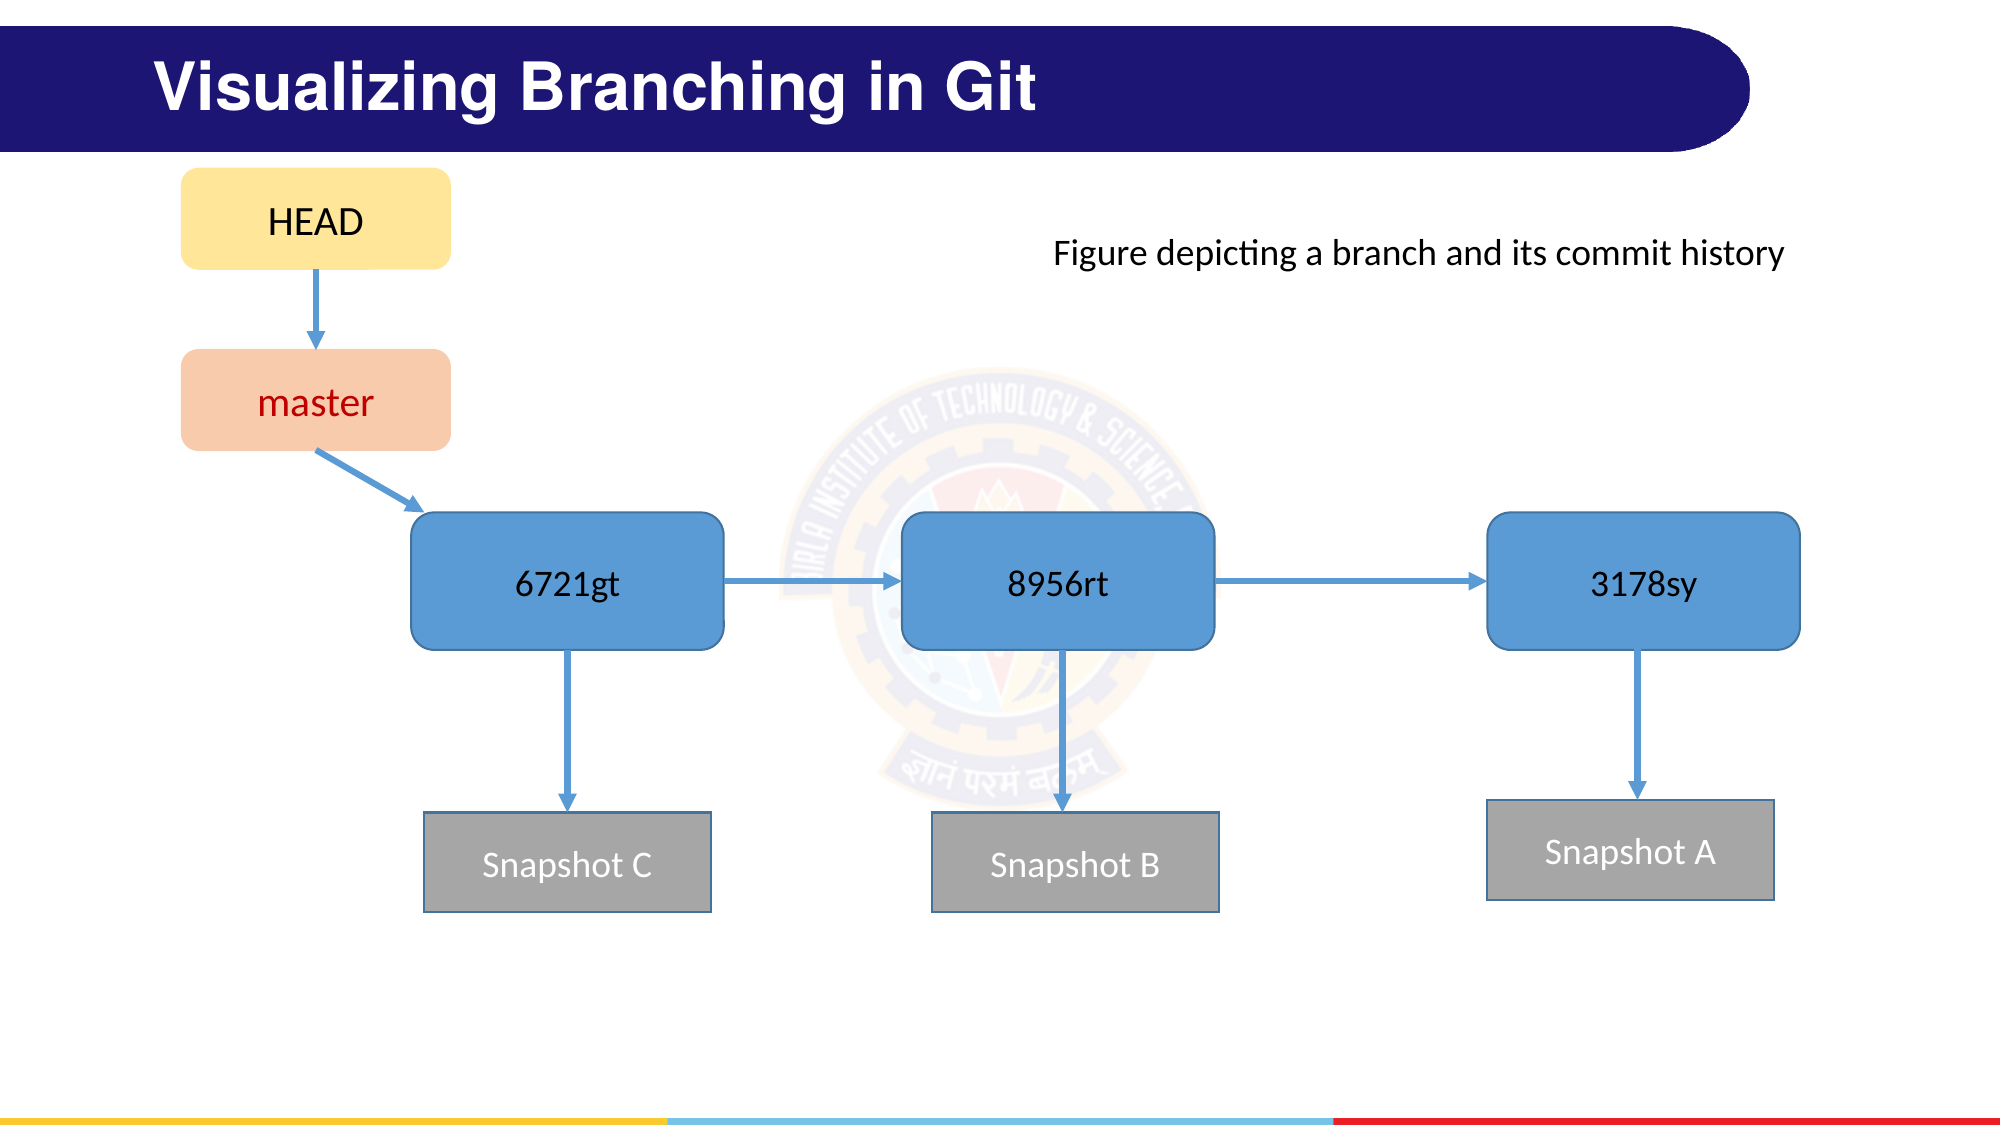

# Visualizing Branching in Git
HEAD
Figure depicting a branch and its commit history
master
6721gt
8956rt
3178sy
Snapshot A
Snapshot C
Snapshot B